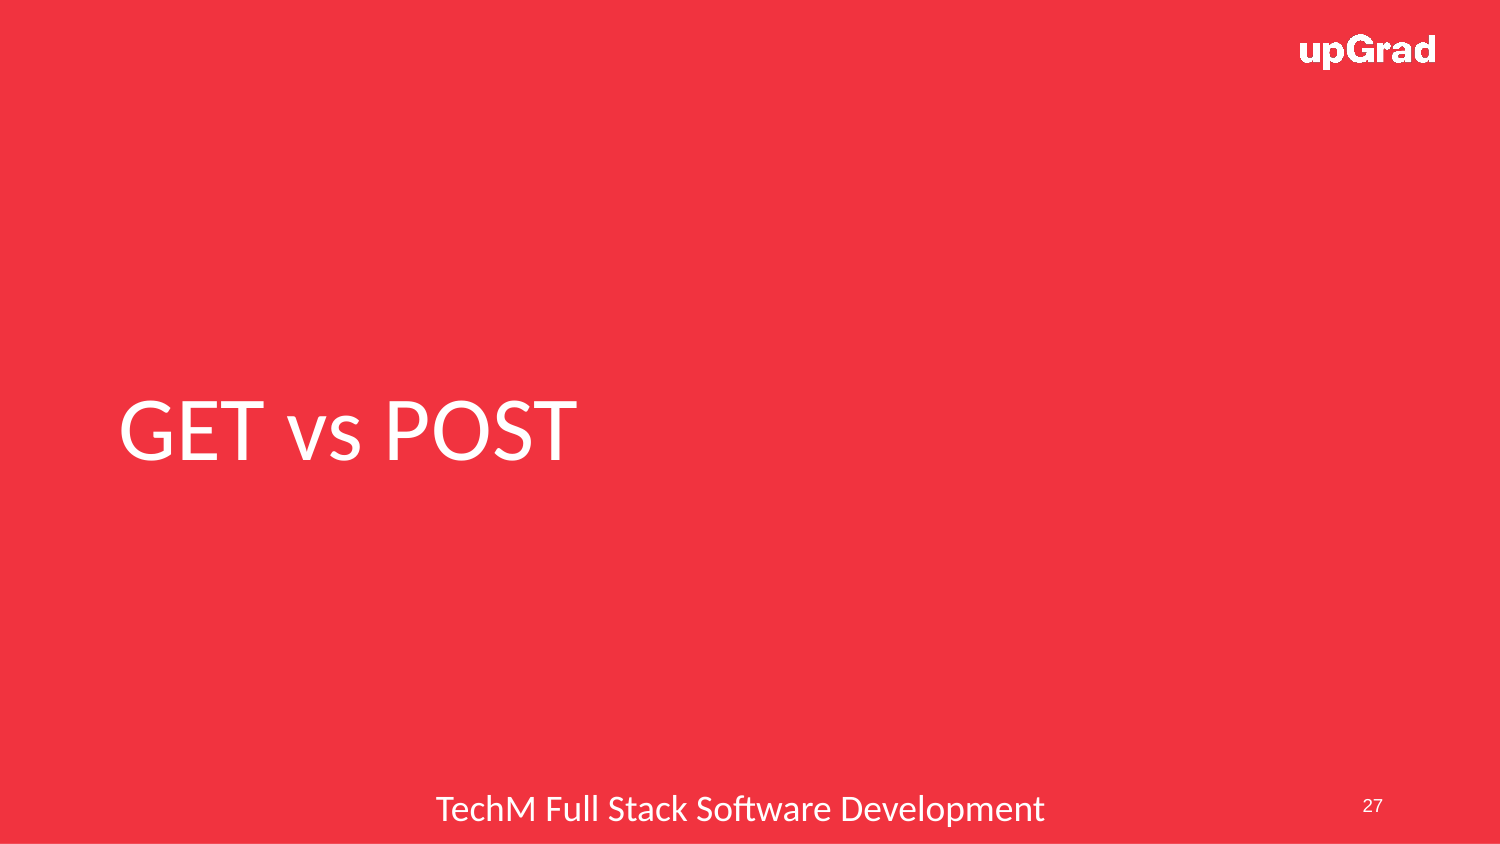

GET vs POST
27
TechM Full Stack Software Development